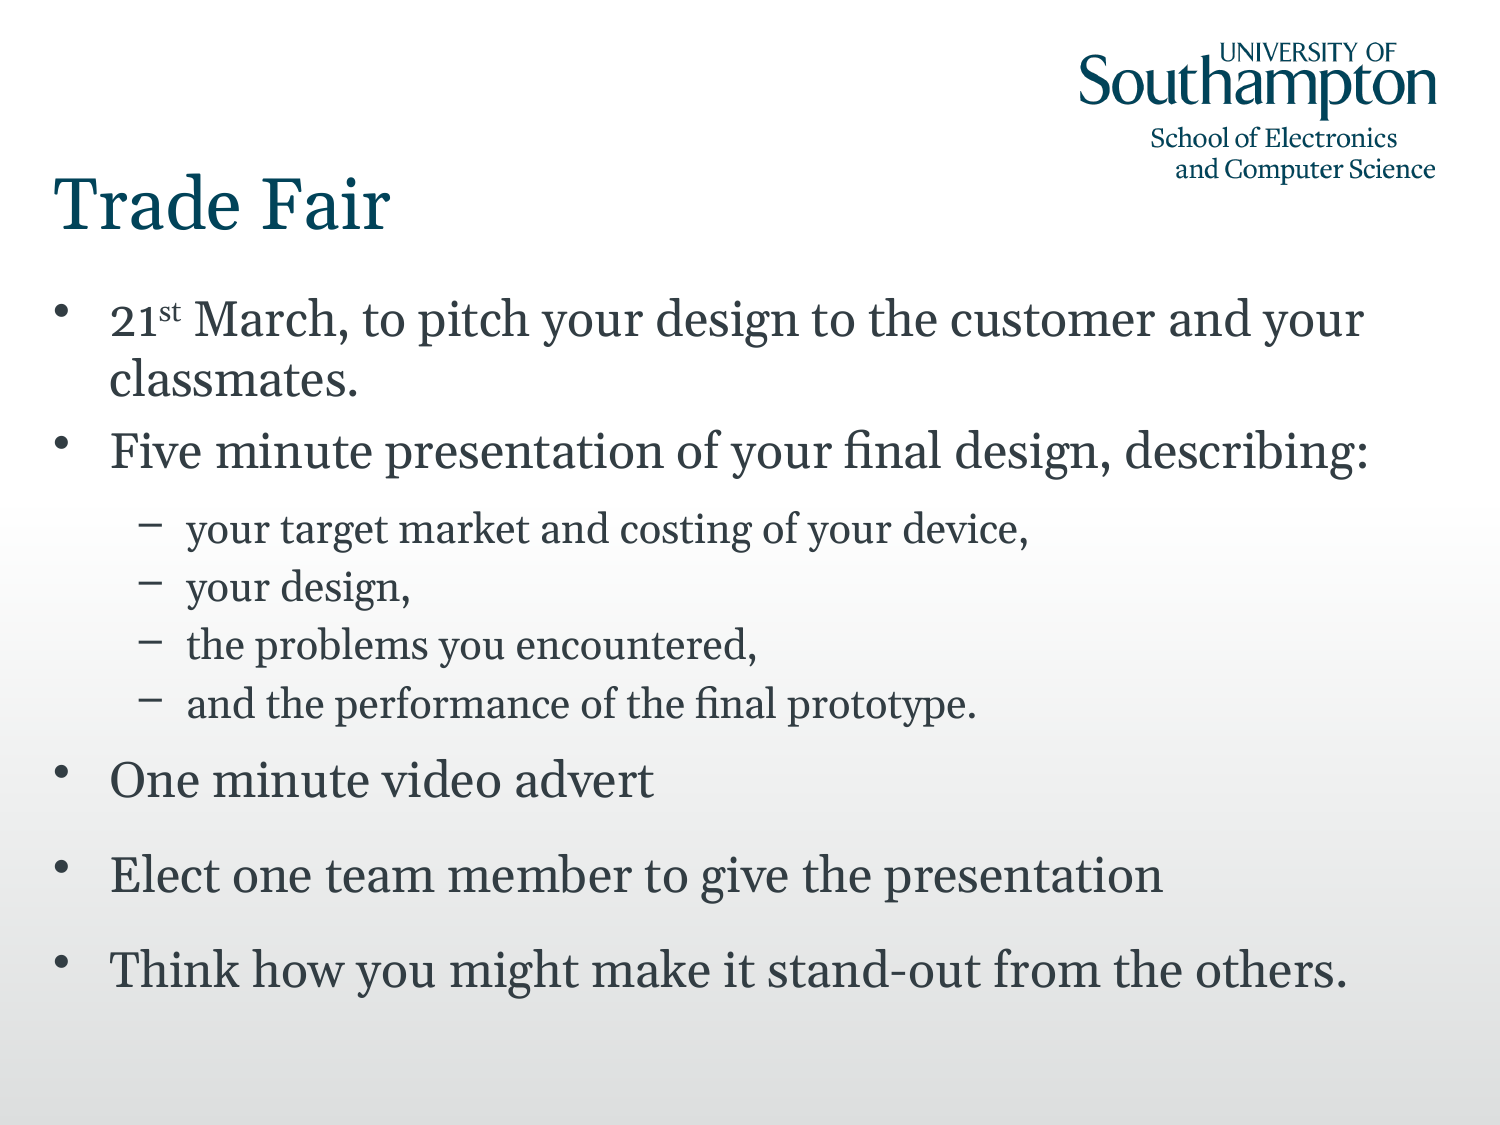

# Trade Fair
21st March, to pitch your design to the customer and your classmates.
Five minute presentation of your final design, describing:
your target market and costing of your device,
your design,
the problems you encountered,
and the performance of the final prototype.
One minute video advert
Elect one team member to give the presentation
Think how you might make it stand-out from the others.